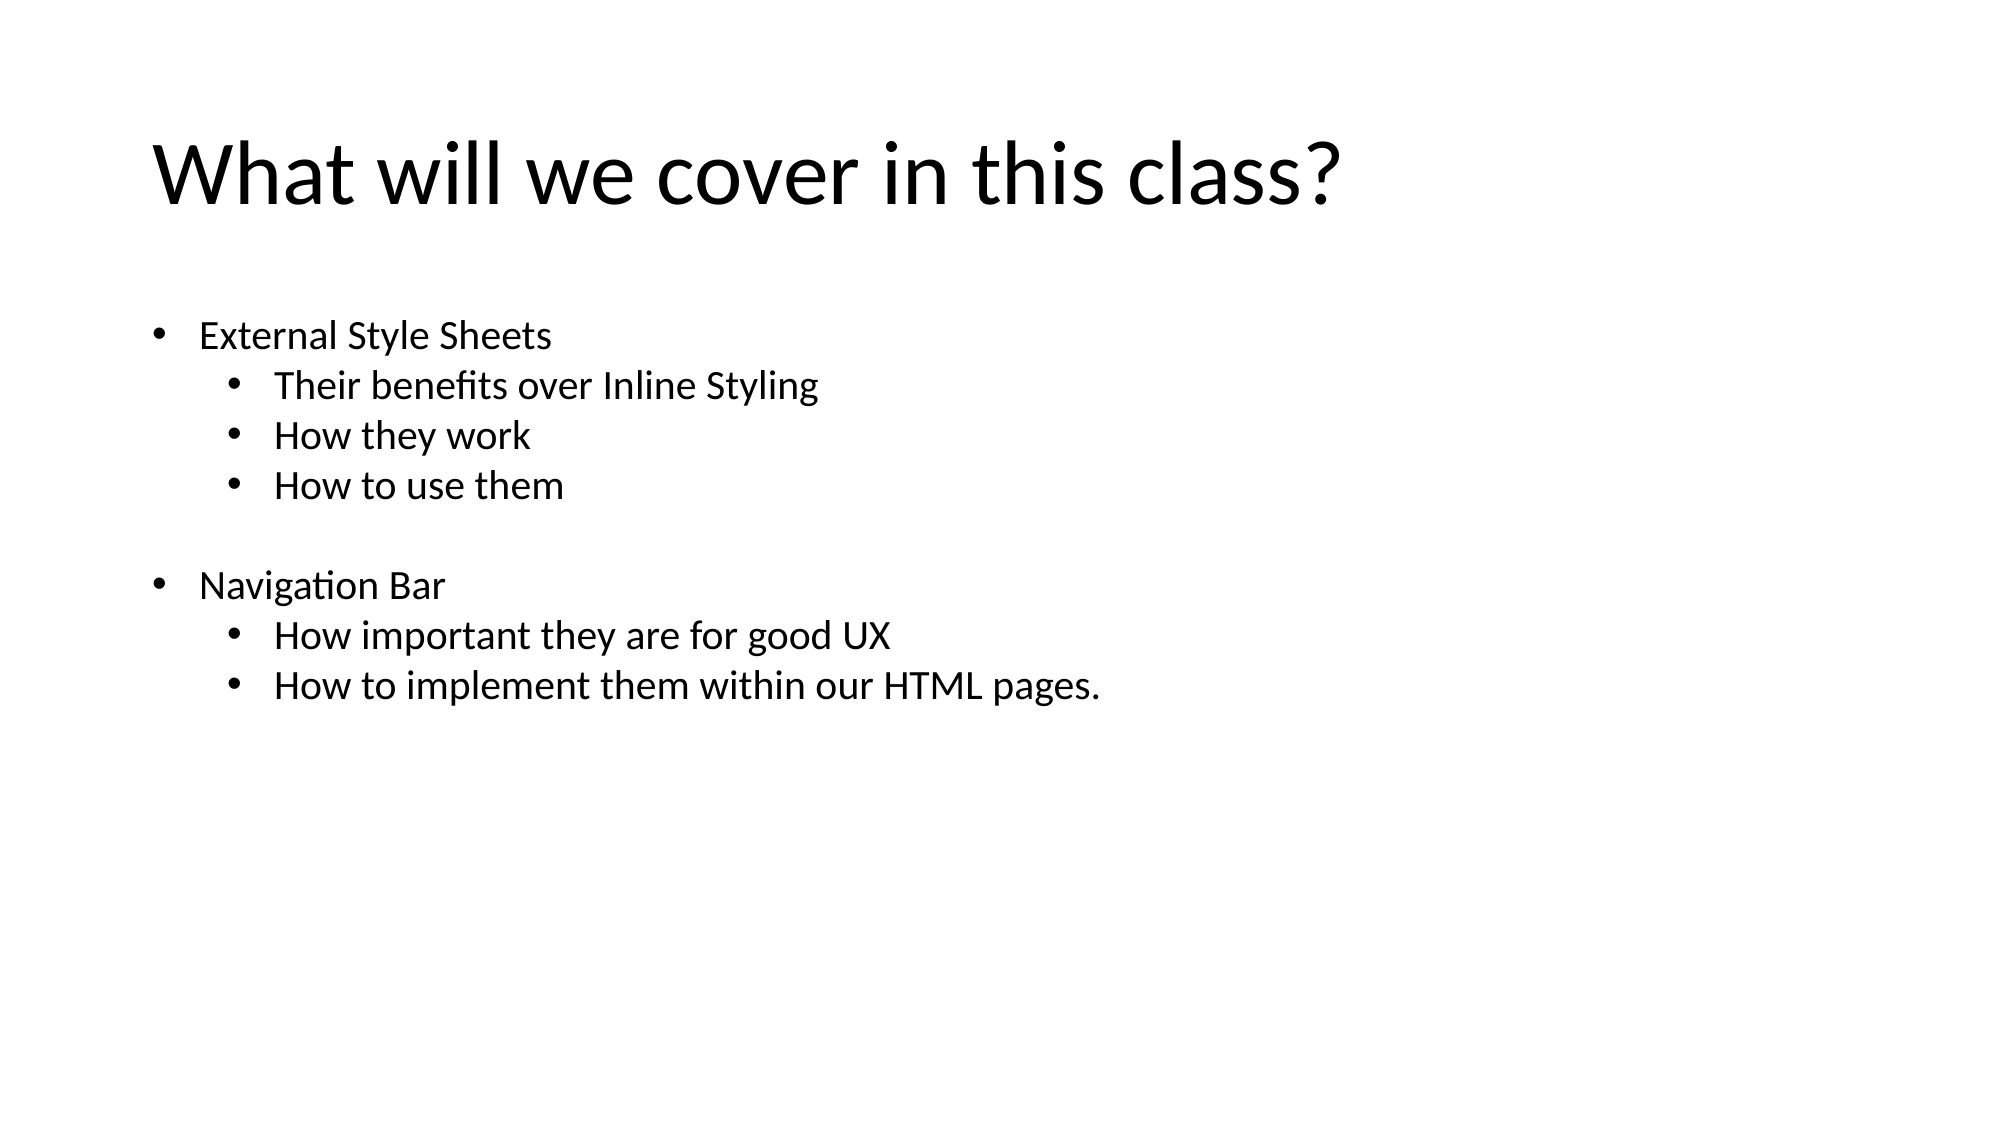

# What will we cover in this class?

External Style Sheets
Their benefits over Inline Styling
How they work
How to use them

Navigation Bar
How important they are for good UX
How to implement them within our HTML pages.